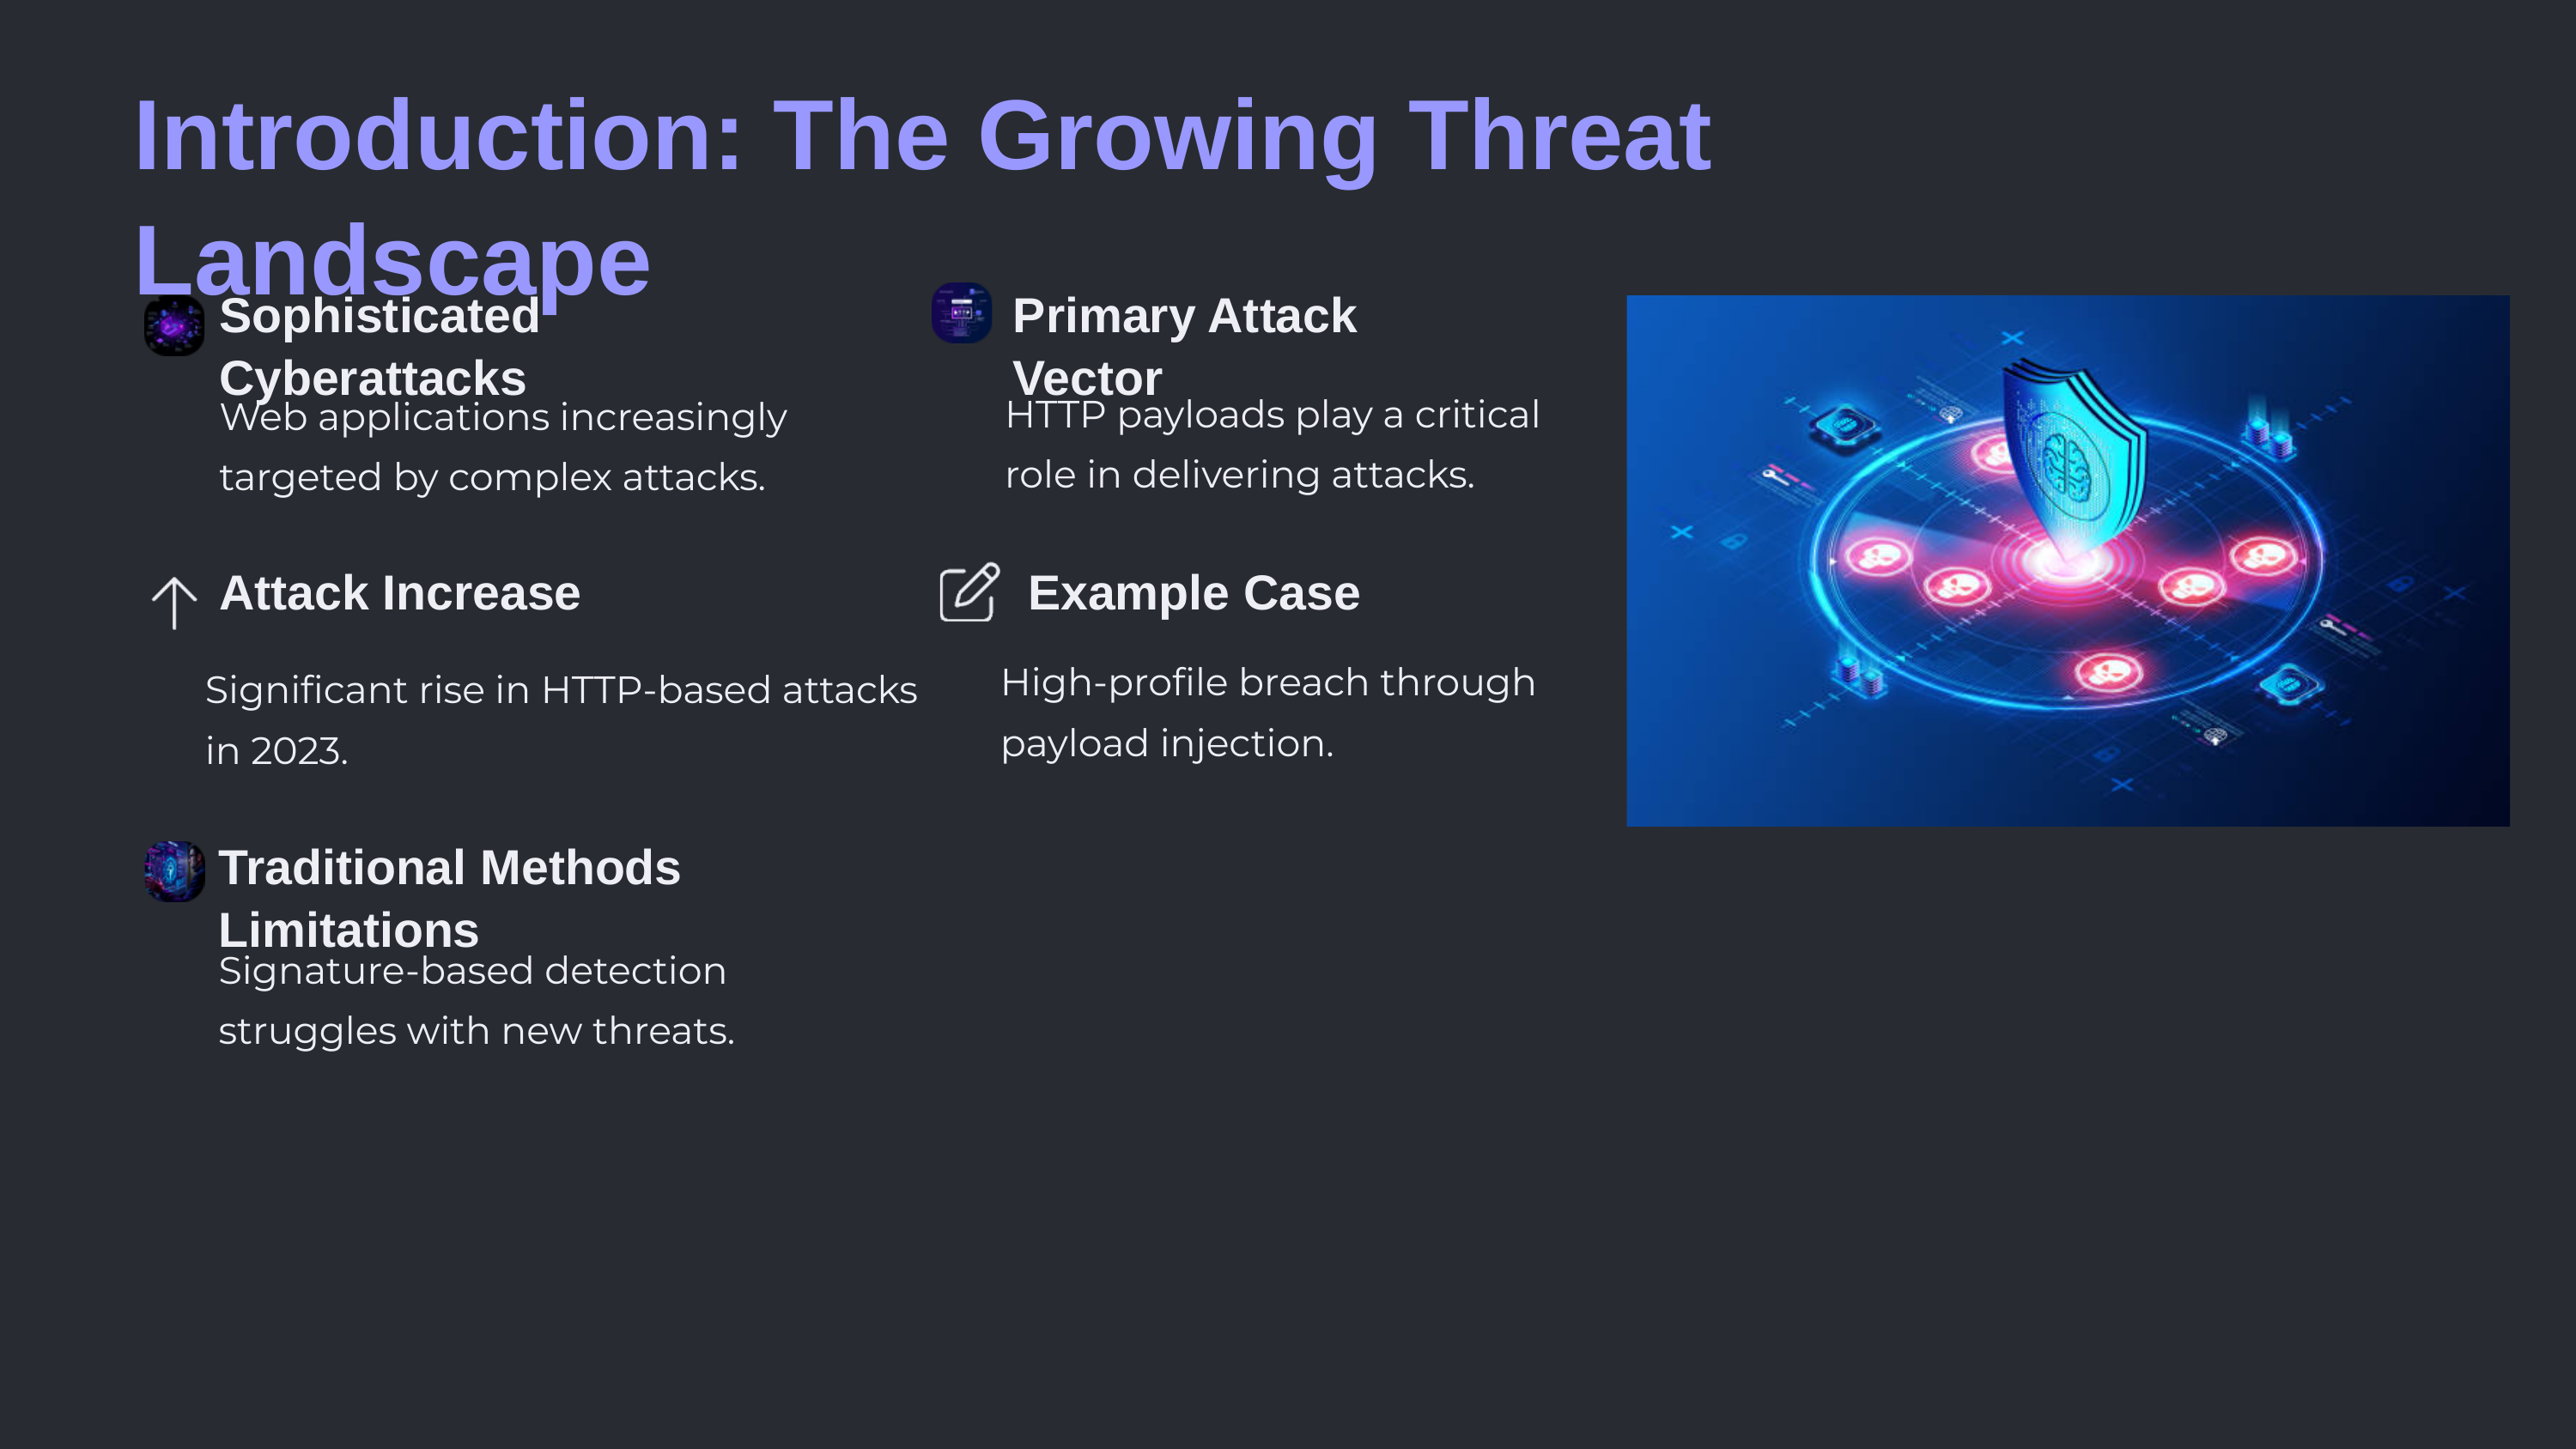

Introduction: The Growing Threat Landscape

Sophisticated Cyberattacks

Primary Attack Vector

HTTP payloads play a critical role in delivering attacks.

Web applications increasingly targeted by complex attacks.

Attack Increase

Example Case

High-profile breach through payload injection.

Significant rise in HTTP-based attacks in 2023.

Traditional Methods Limitations

Signature-based detection struggles with new threats.